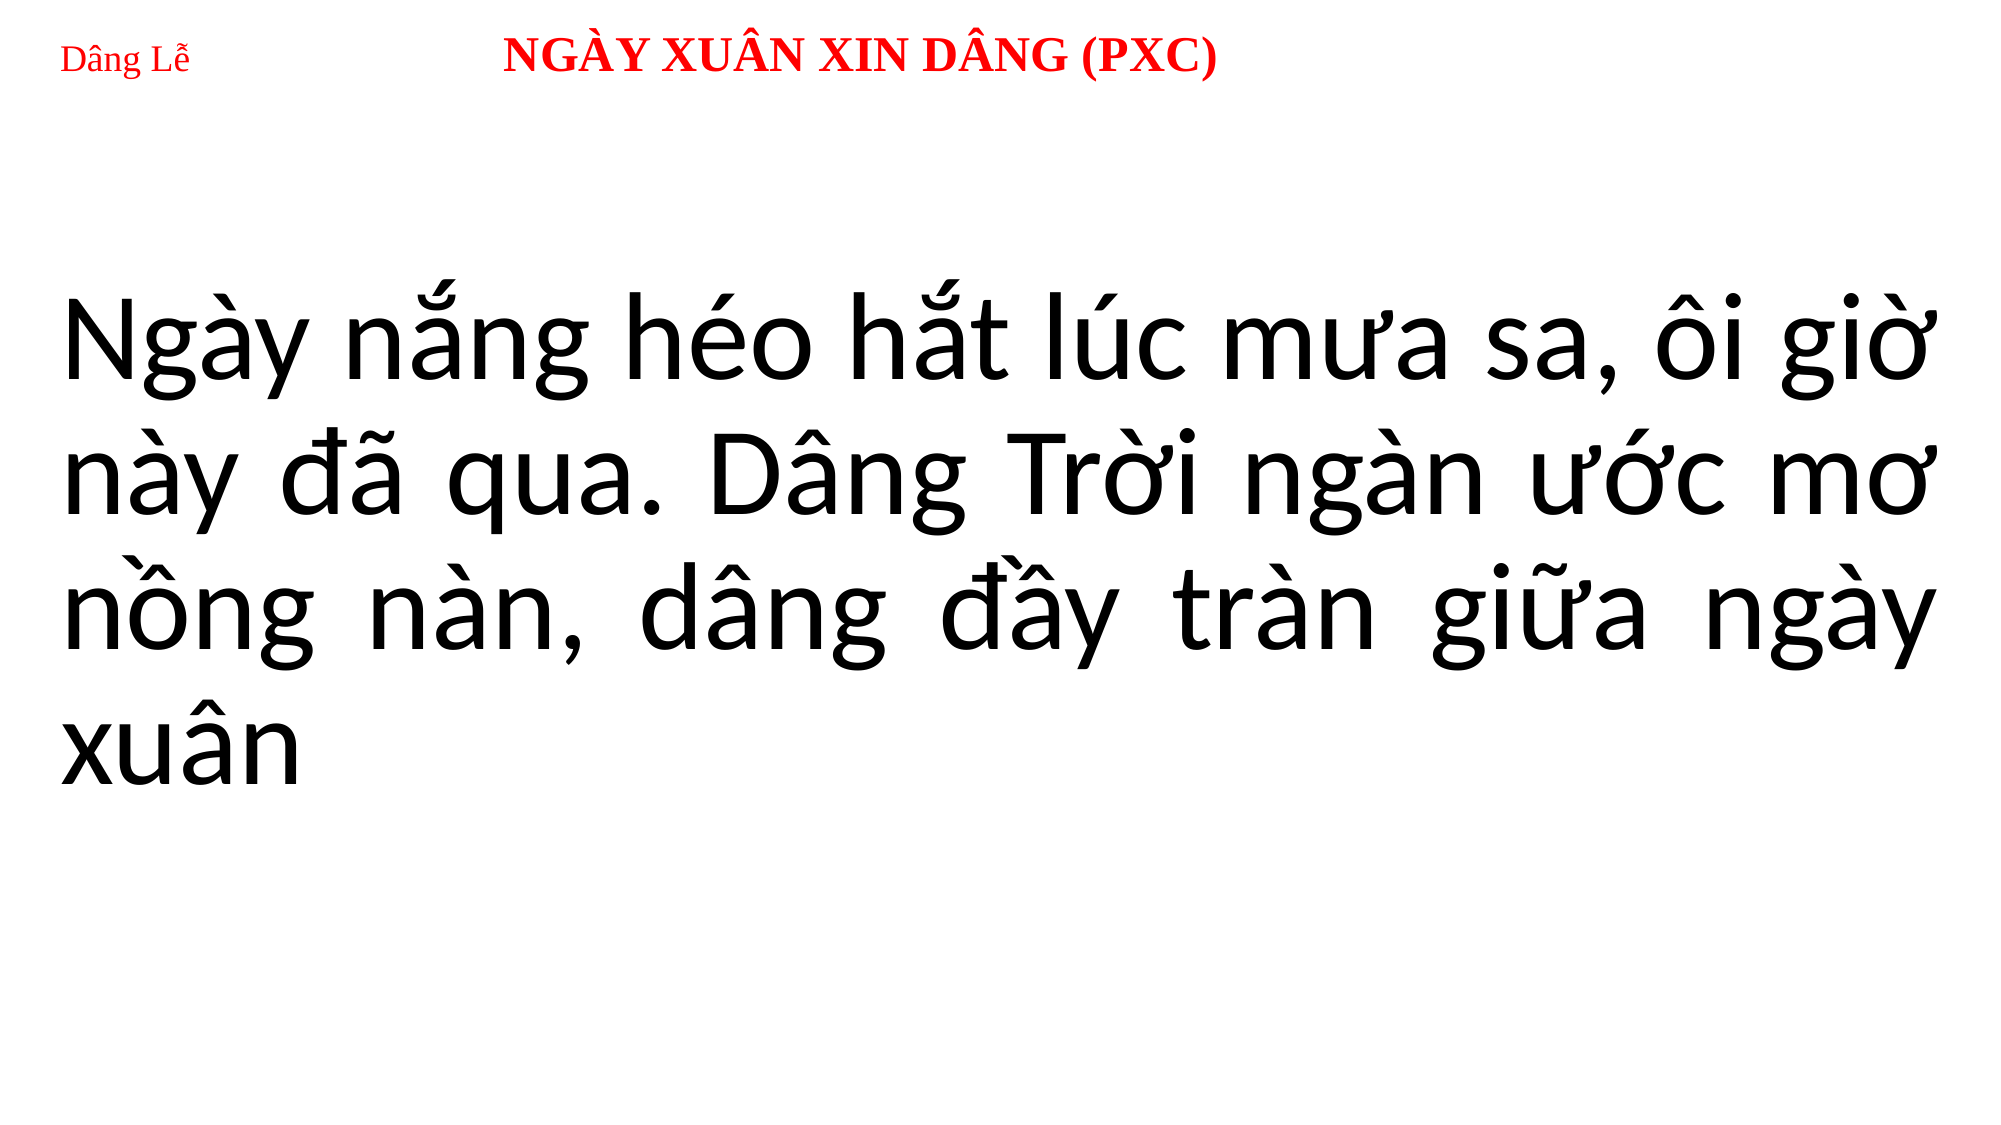

# Dâng Lễ                                 NGÀY XUÂN XIN DÂNG (PXC)
Ngày nắng héo hắt lúc mưa sa, ôi giờ này đã qua. Dâng Trời ngàn ước mơ nồng nàn, dâng đầy tràn giữa ngày xuân